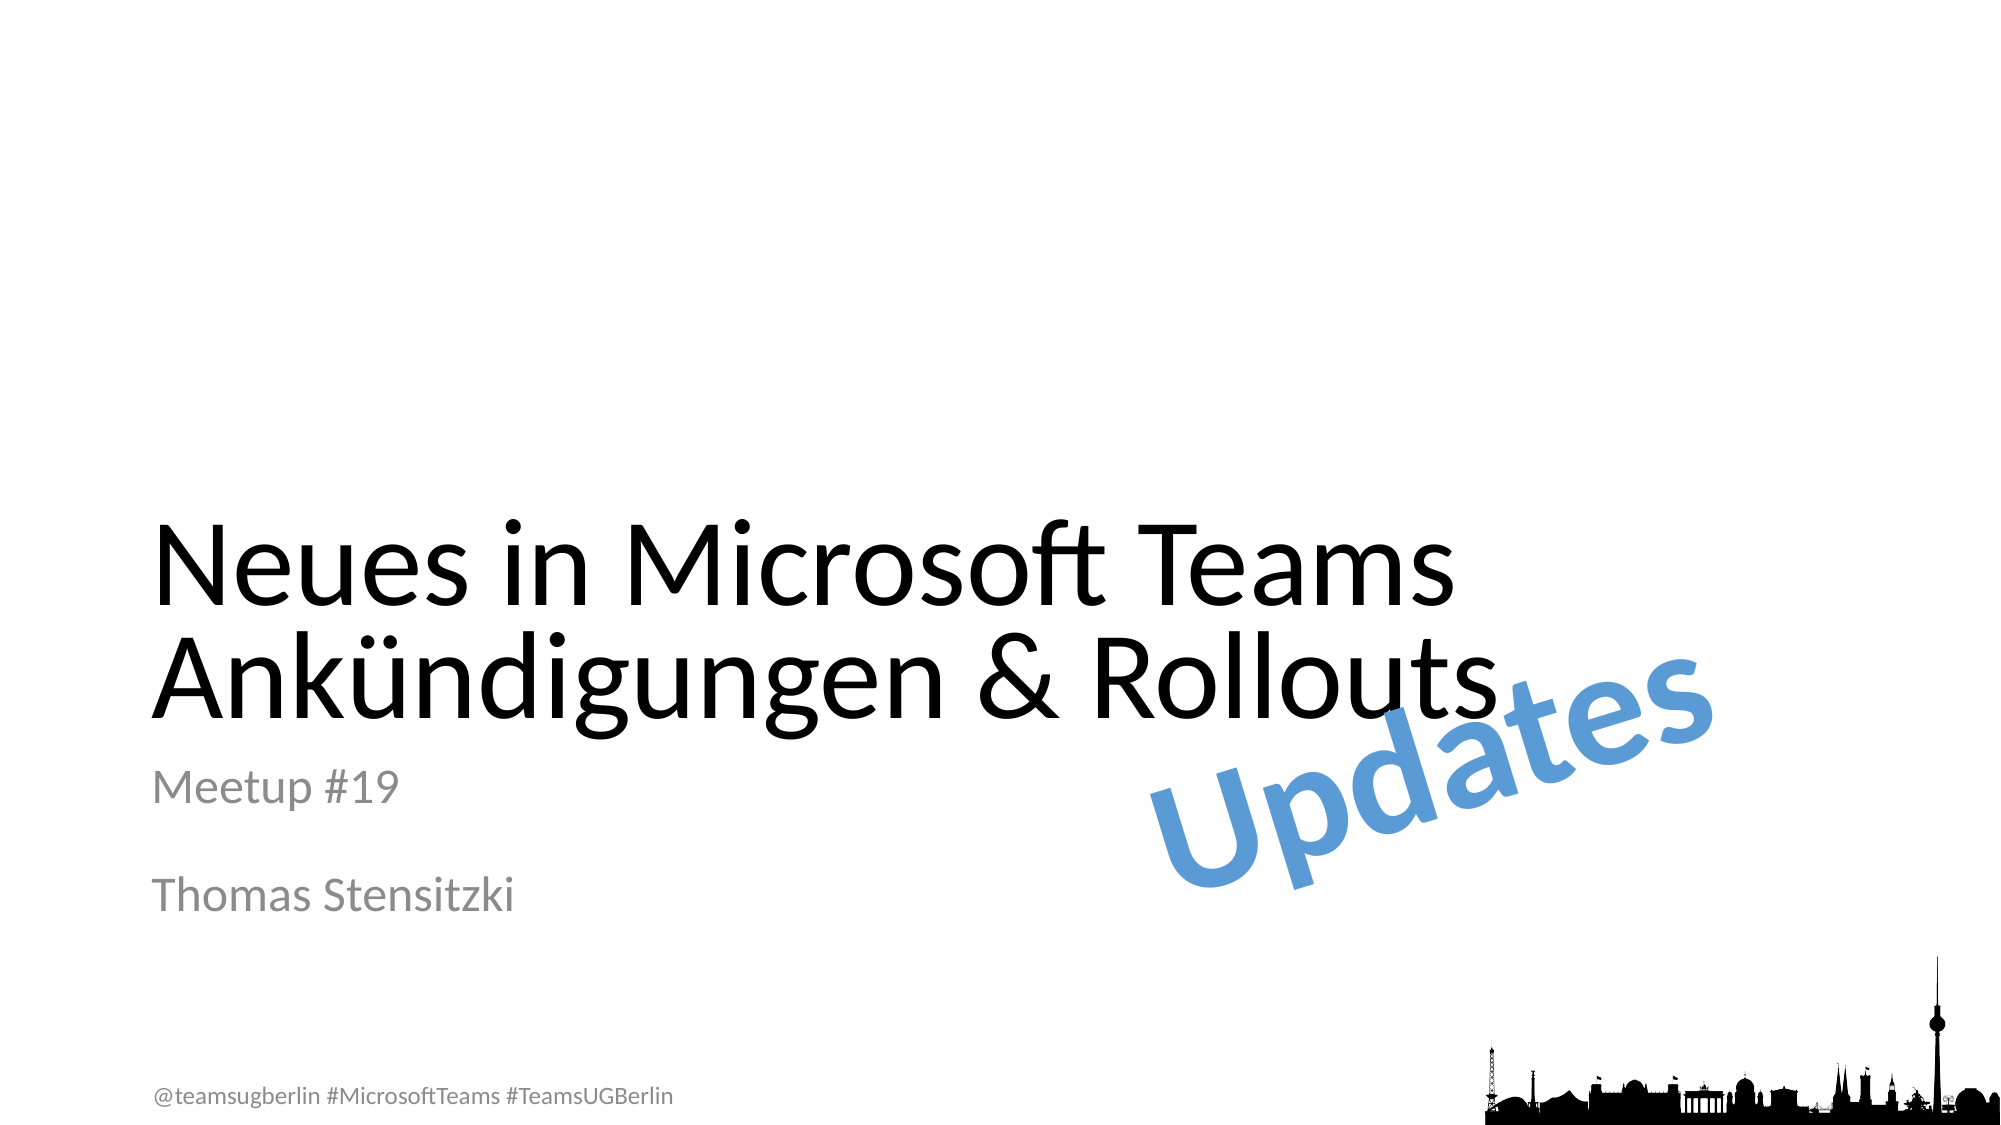

# Neues in Microsoft Teams Ankündigungen & Rollouts
Updates
Meetup #19
Thomas Stensitzki